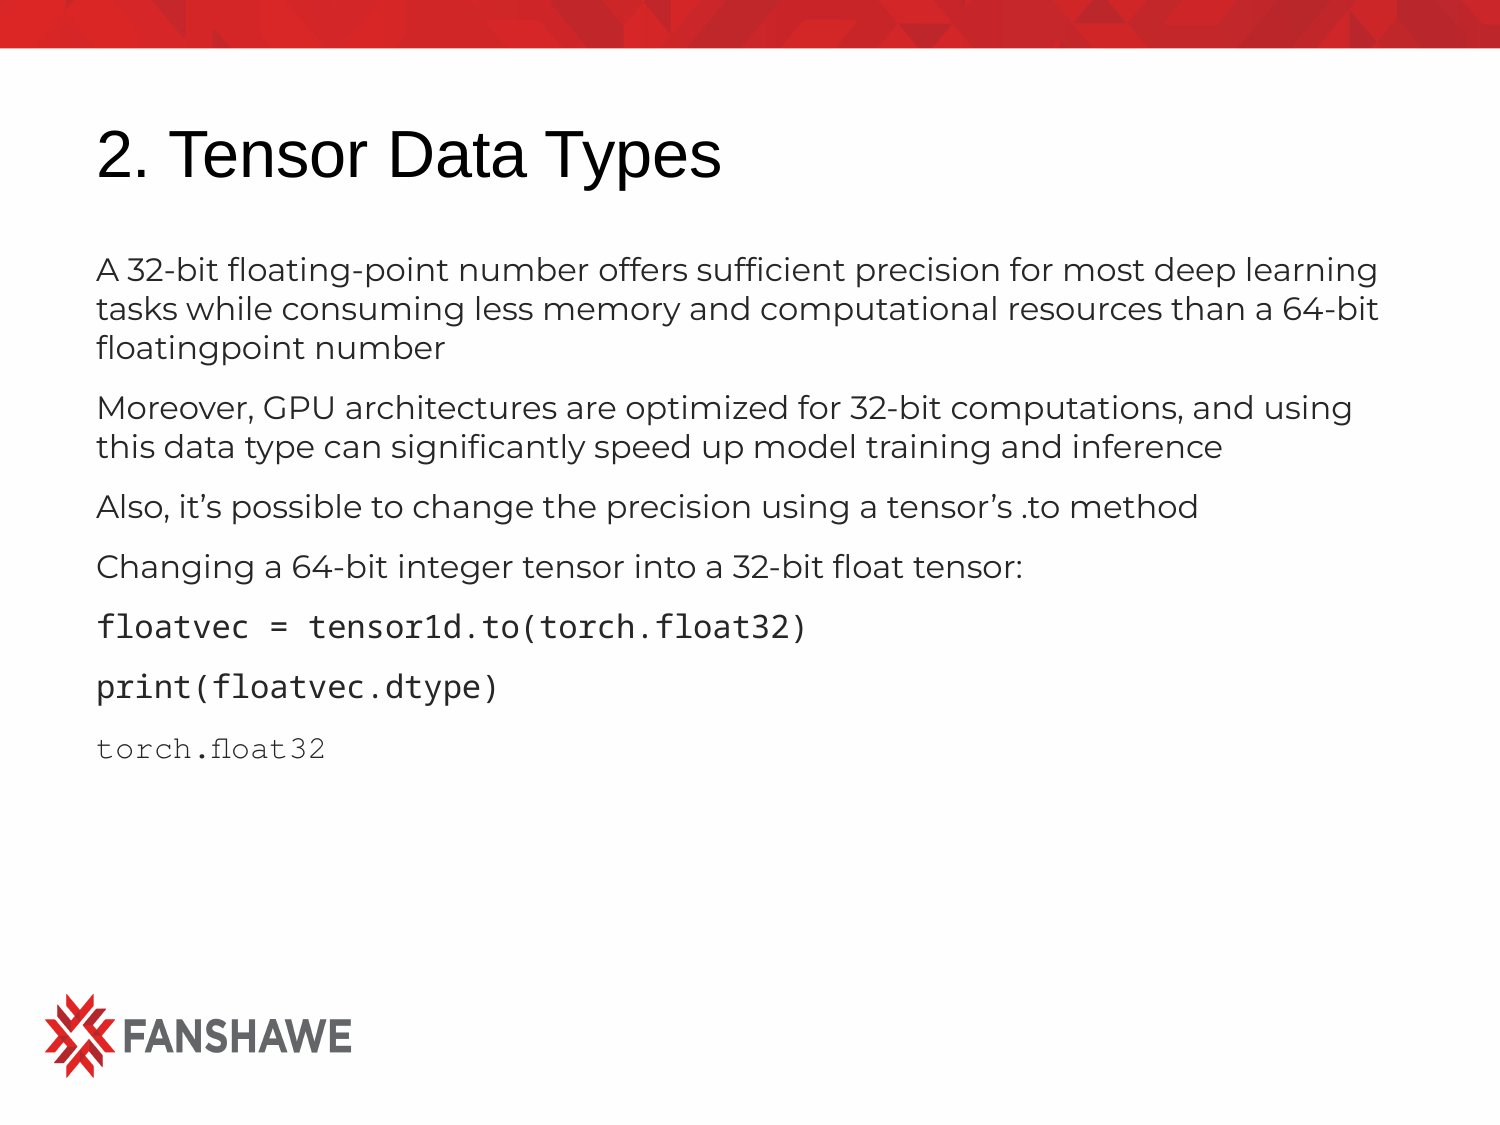

# 2. Tensor Data Types
A 32-bit floating-point number offers sufficient precision for most deep learning tasks while consuming less memory and computational resources than a 64-bit floatingpoint number
Moreover, GPU architectures are optimized for 32-bit computations, and using this data type can significantly speed up model training and inference
Also, it’s possible to change the precision using a tensor’s .to method
Changing a 64-bit integer tensor into a 32-bit float tensor:
floatvec = tensor1d.to(torch.float32)
print(floatvec.dtype)
torch.float32